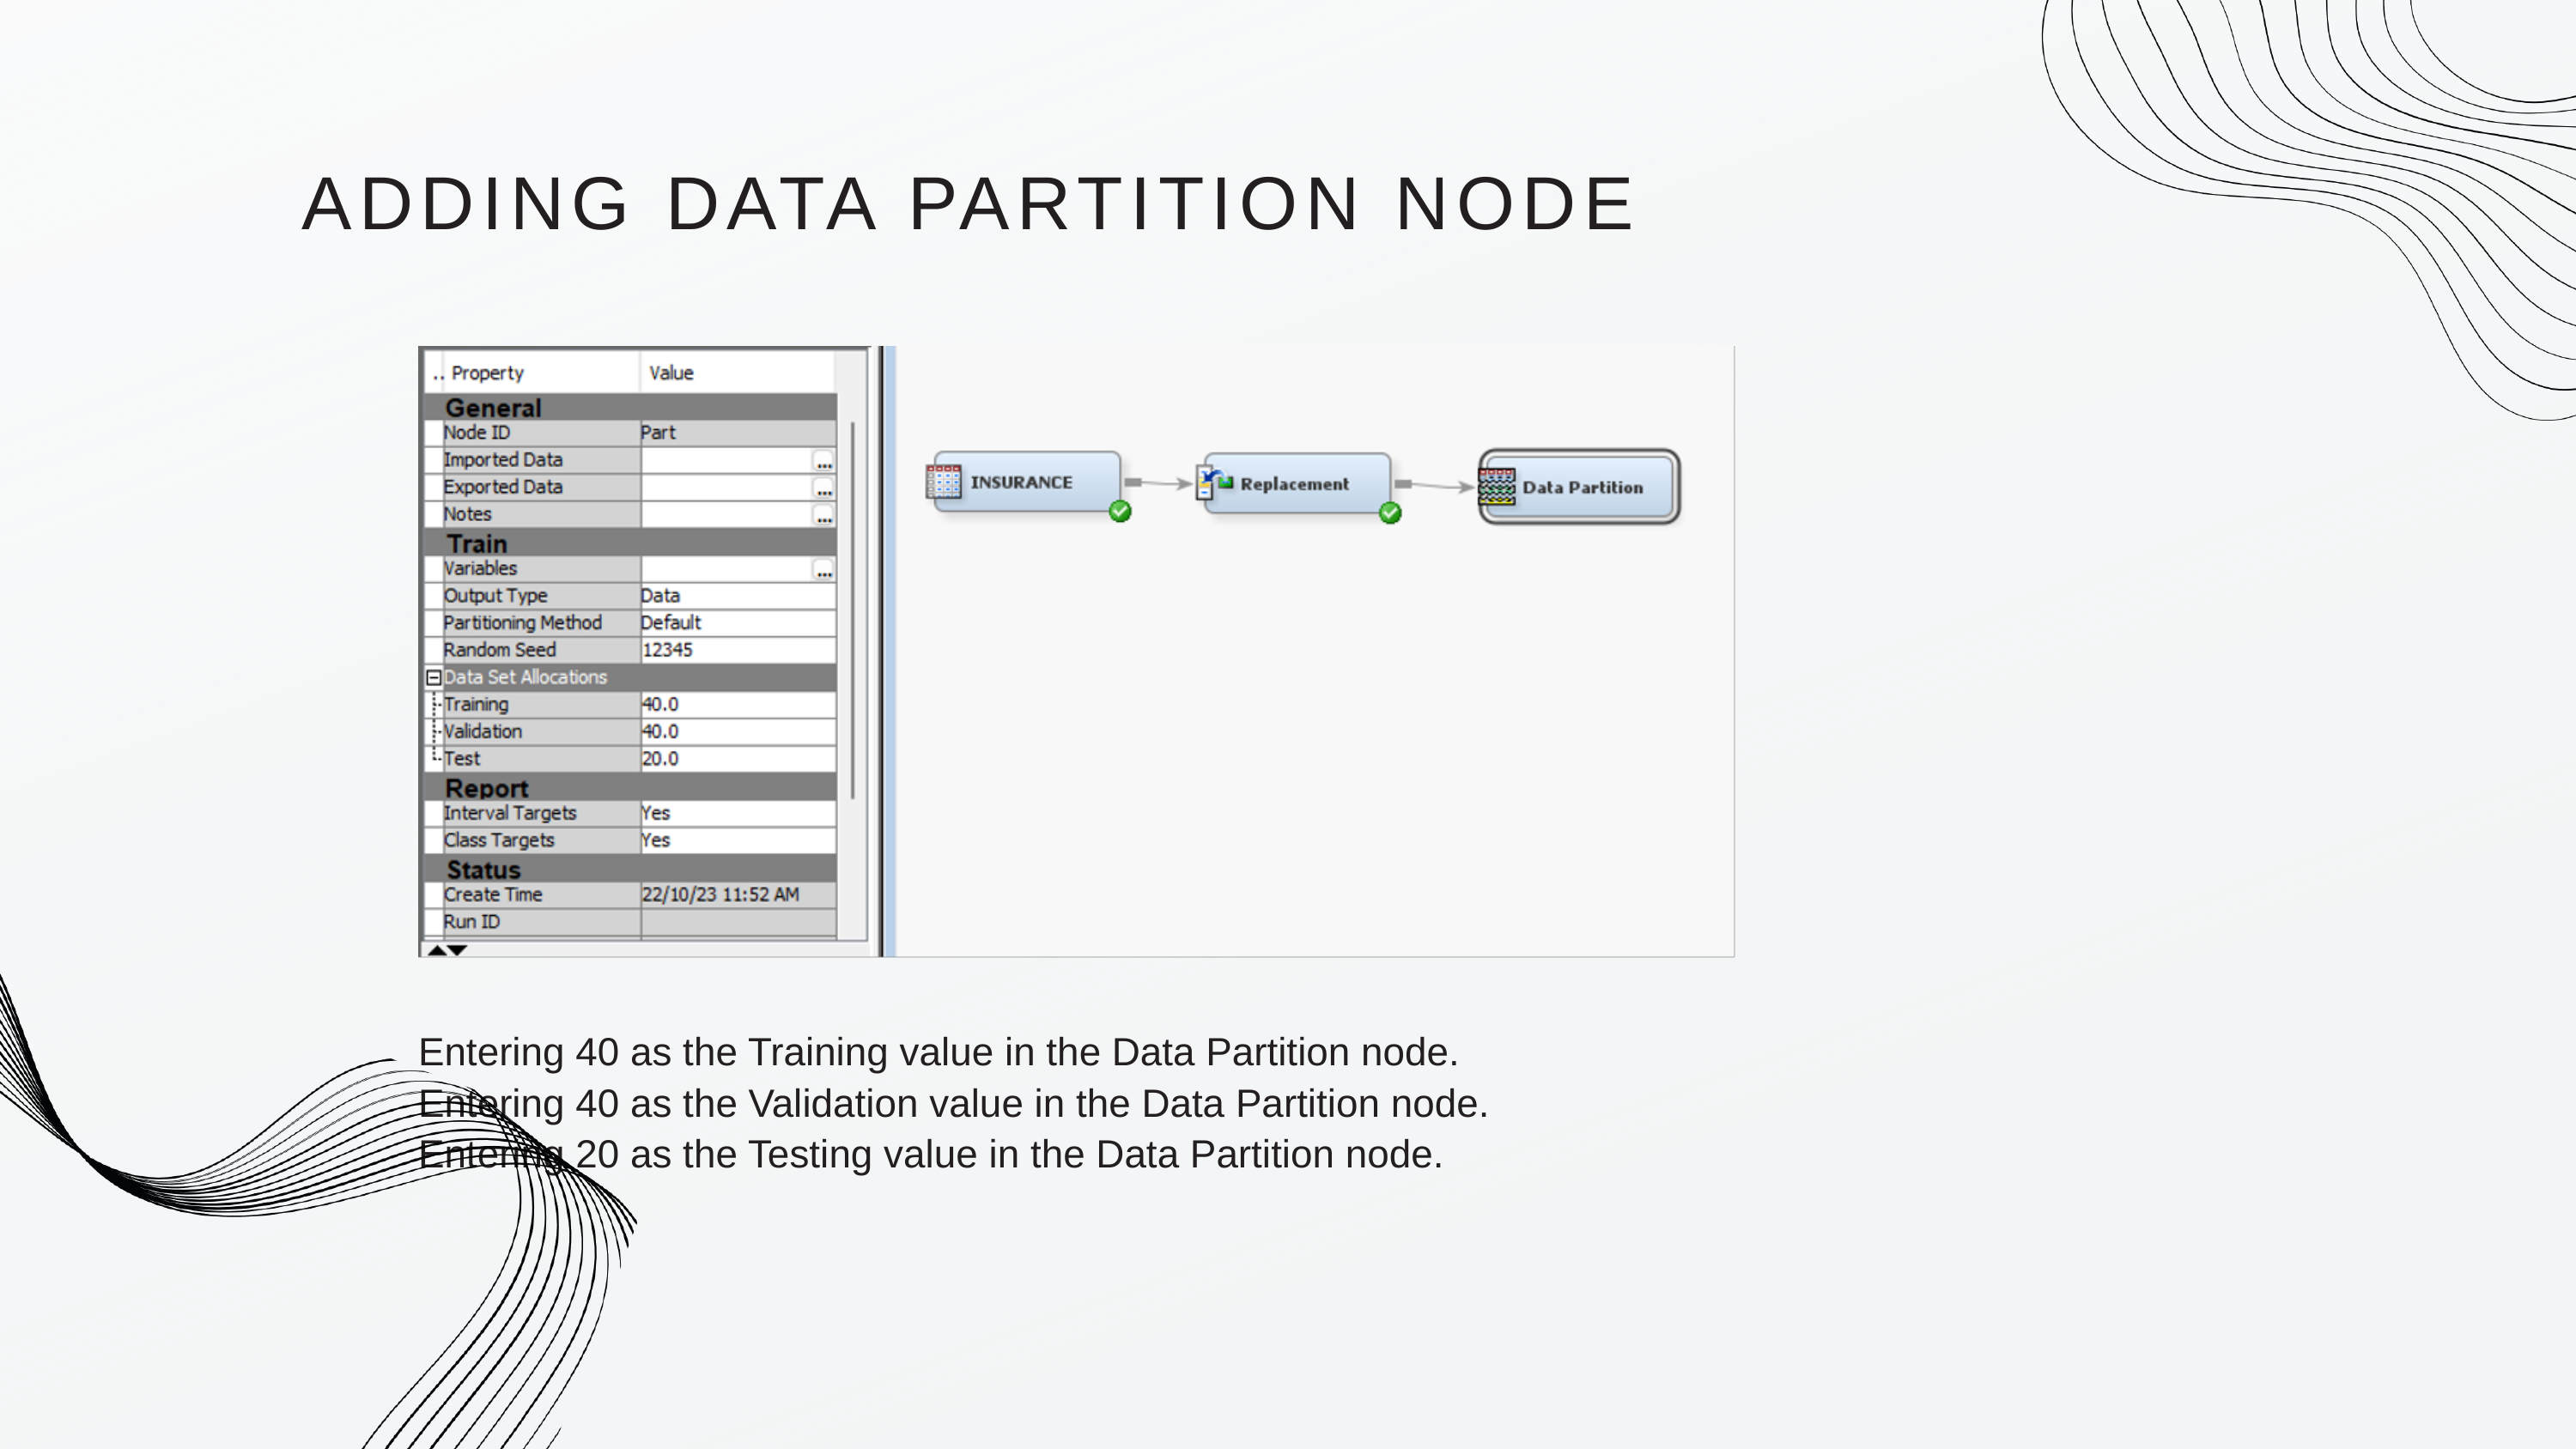

ADDING DATA PARTITION NODE

Entering 40 as the Training value in the Data Partition node.
Entering 40 as the Validation value in the Data Partition node.
Entering 20 as the Testing value in the Data Partition node.